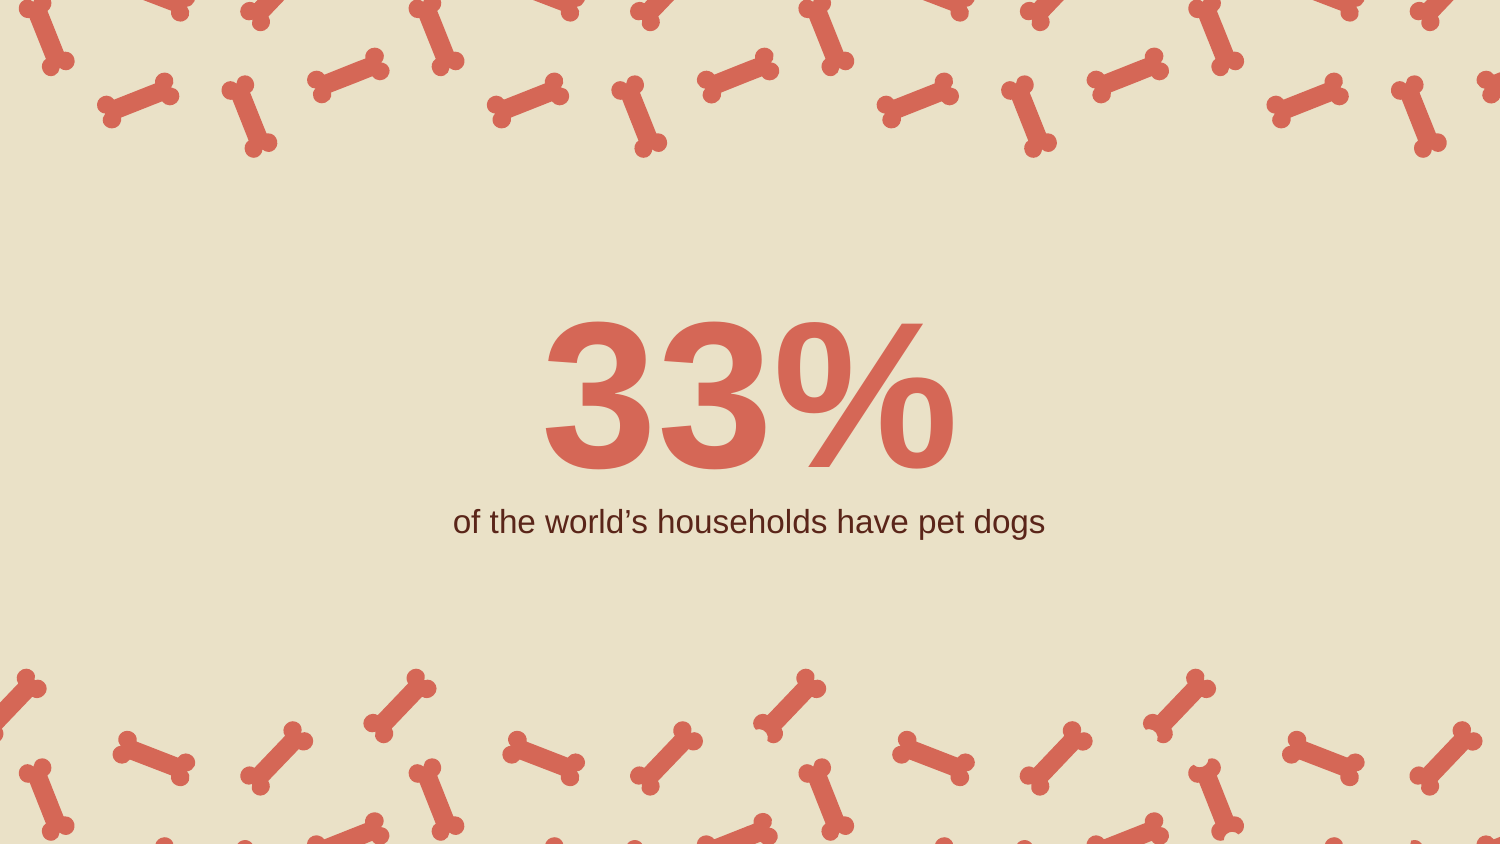

# 33%
of the world’s households have pet dogs